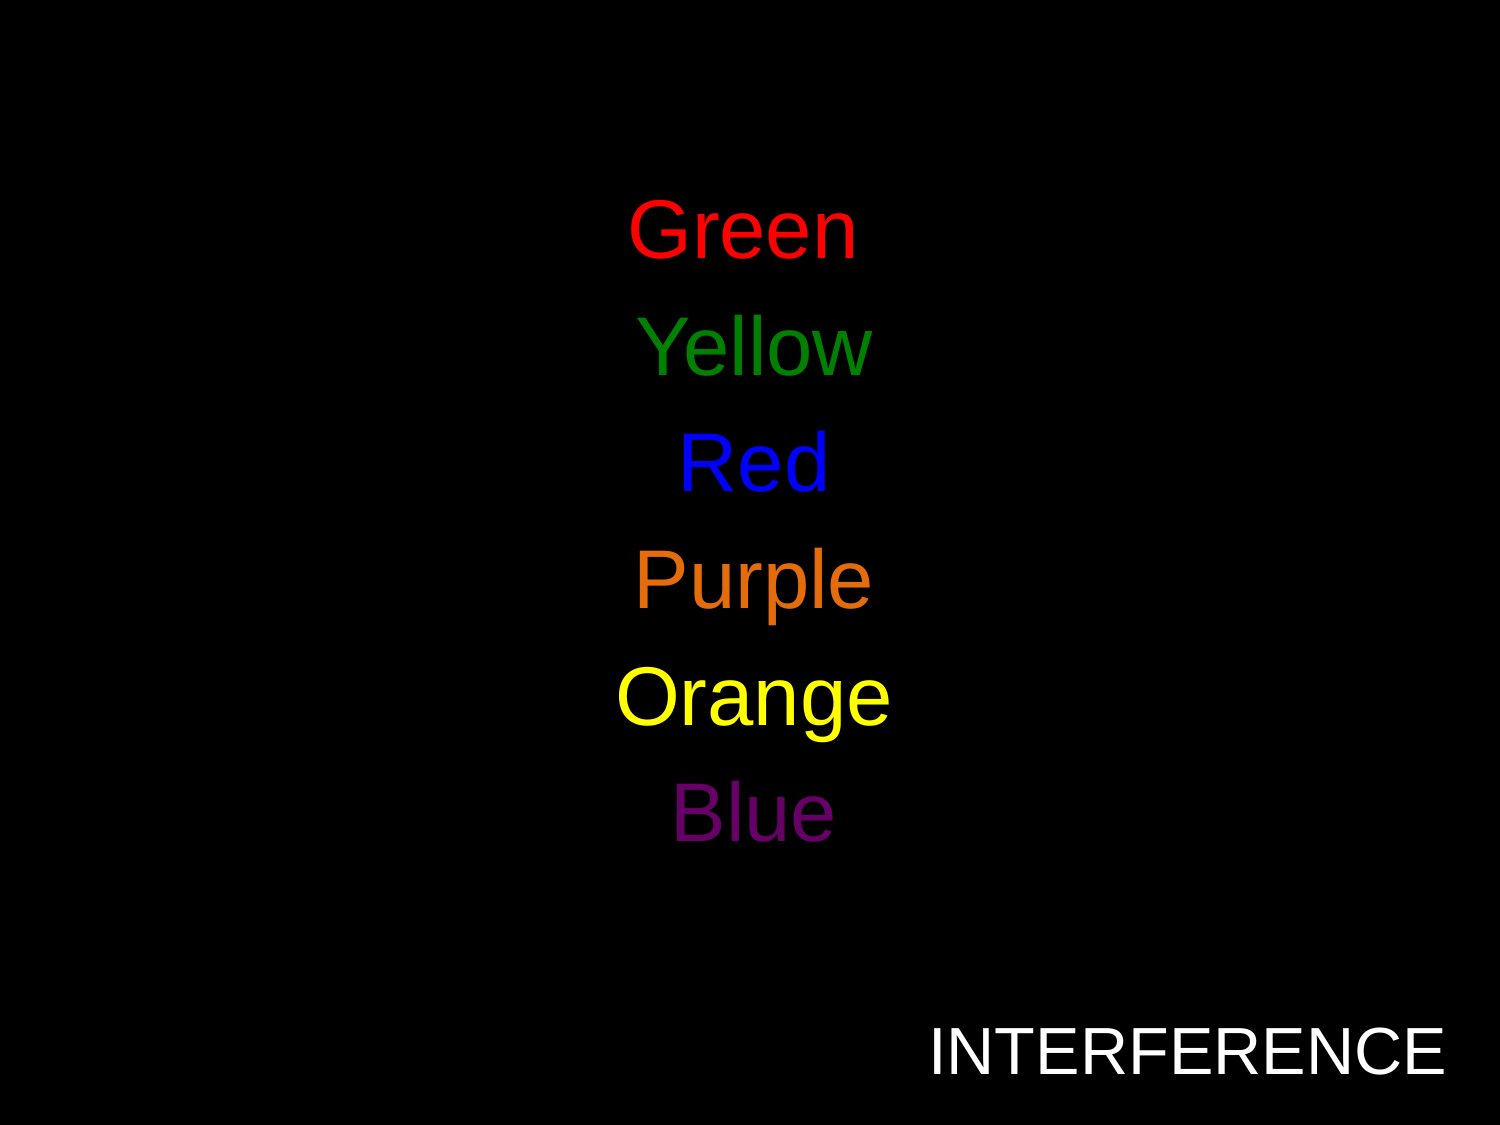

Green
Yellow
Red
Purple
Orange
Blue

INTERFERENCE